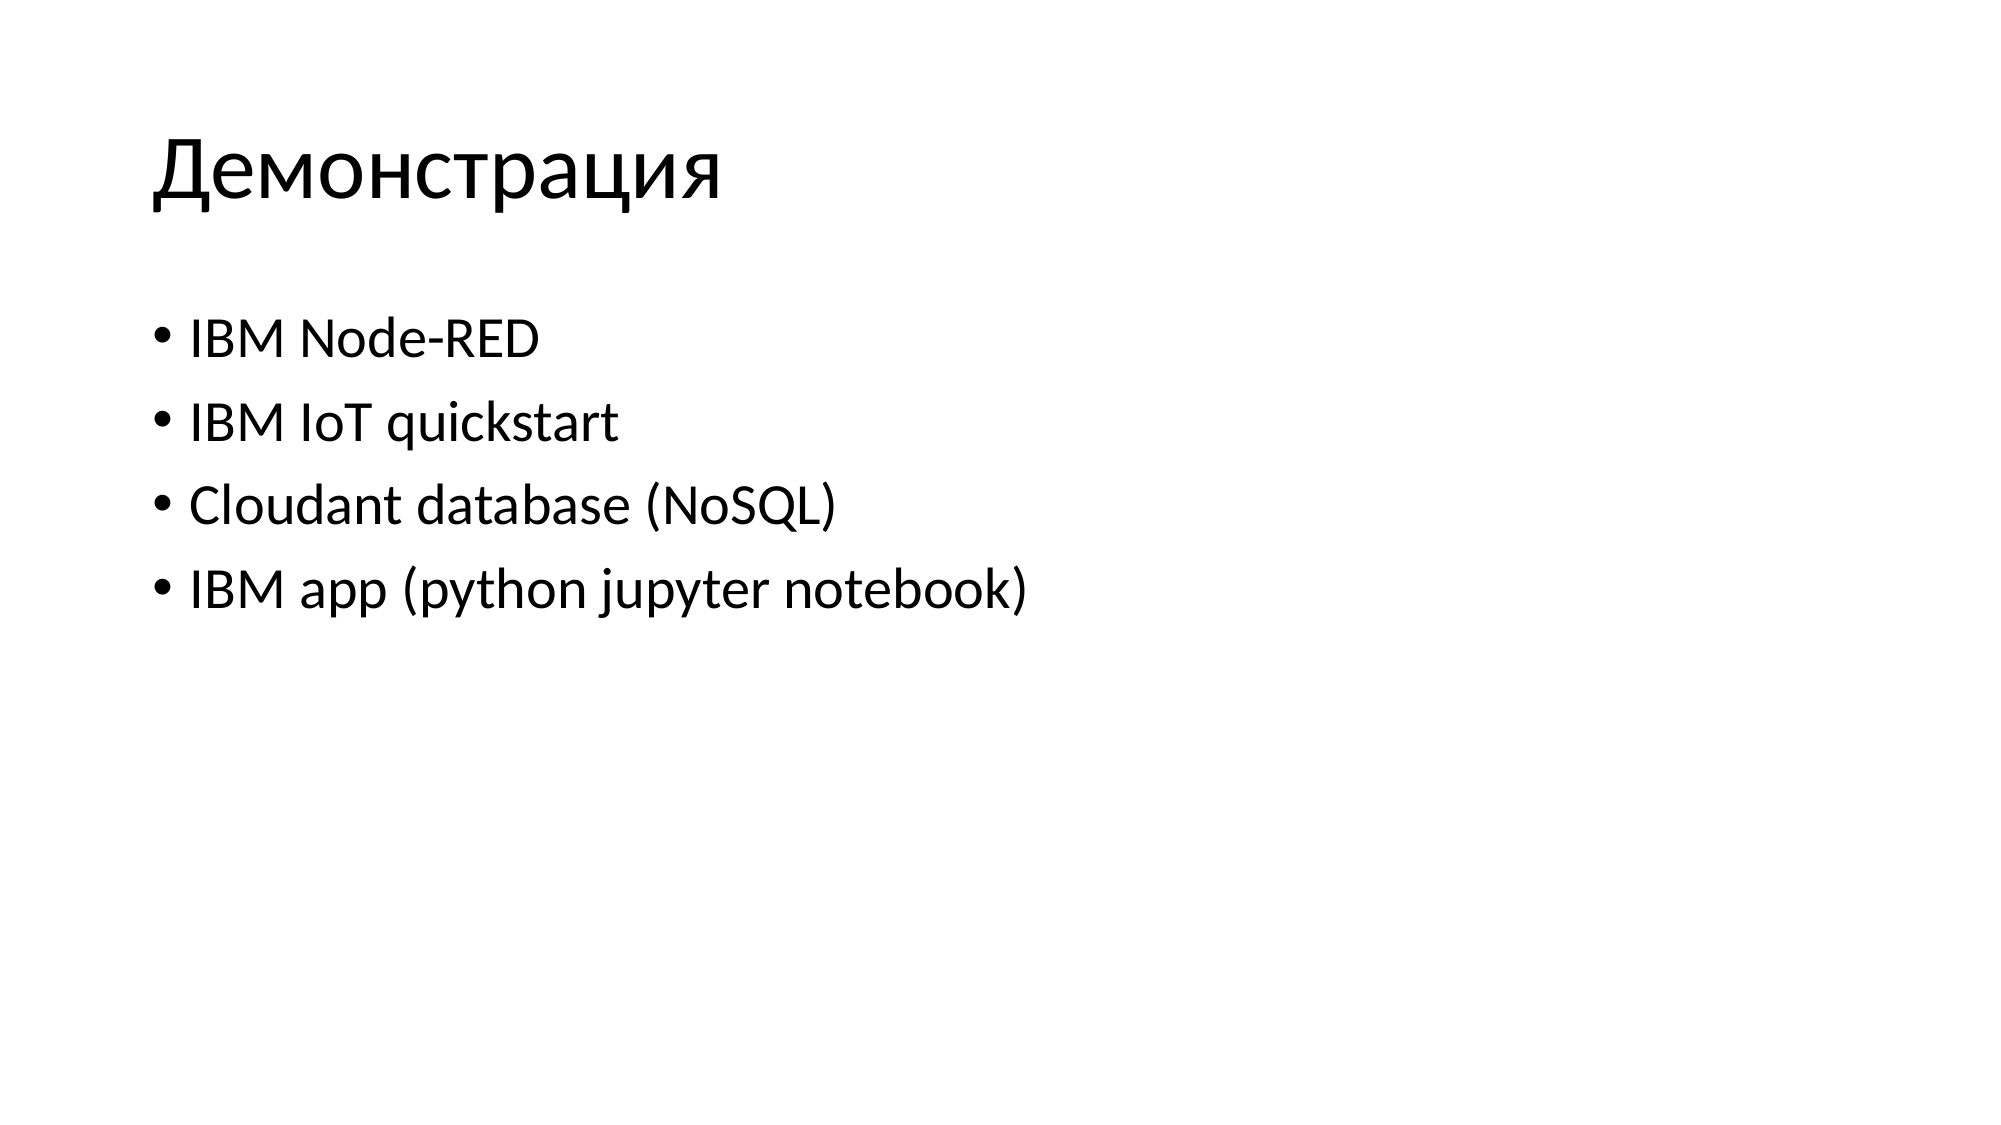

# Демонстрация
IBM Node-RED
IBM IoT quickstart
Cloudant database (NoSQL)
IBM app (python jupyter notebook)